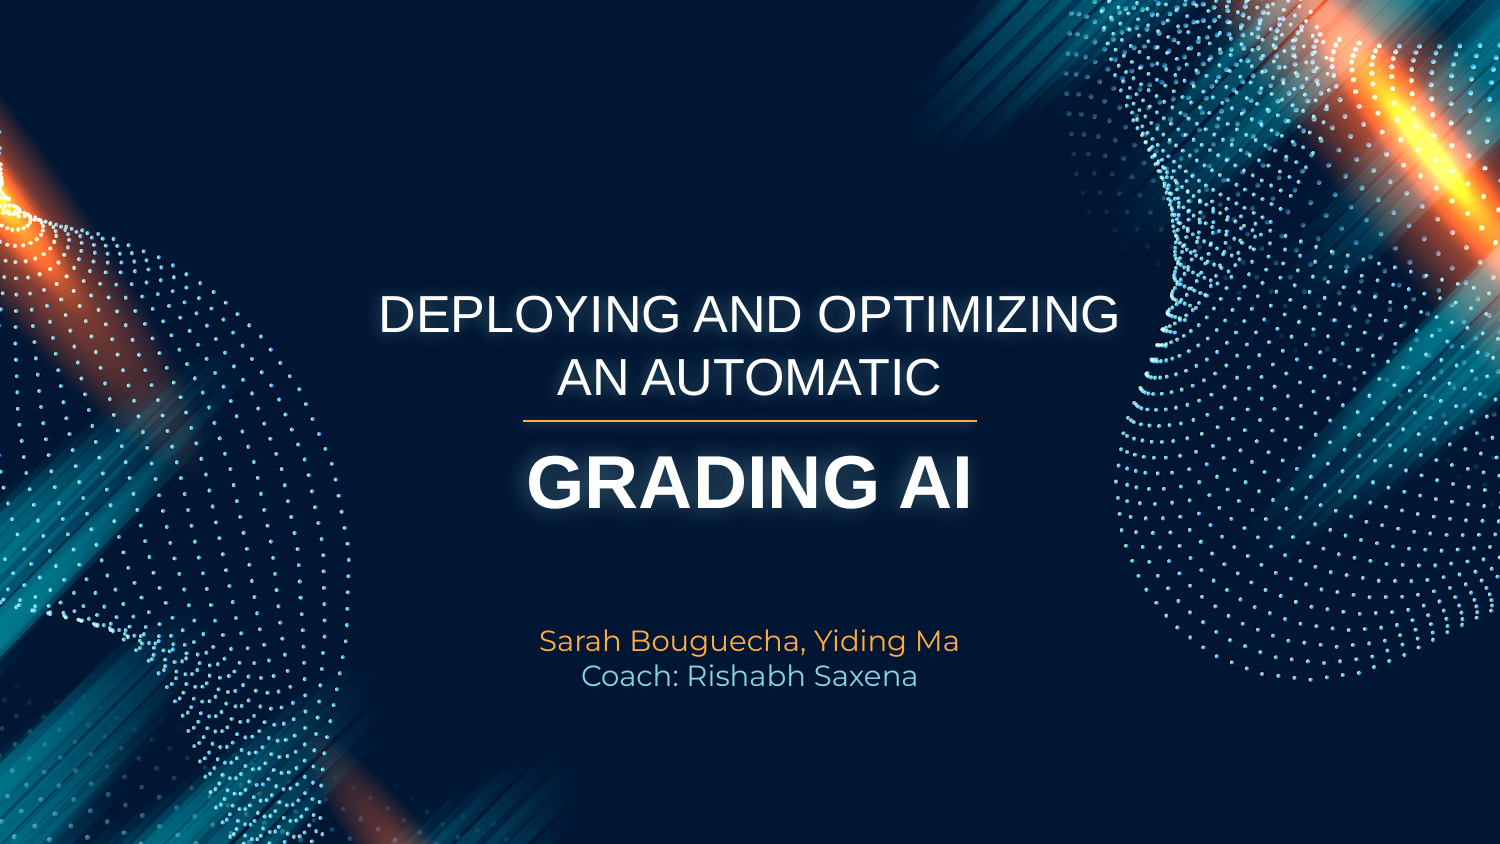

DEPLOYING AND OPTIMIZING AN AUTOMATIC
# GRADING AI
Sarah Bouguecha, Yiding Ma
Coach: Rishabh Saxena